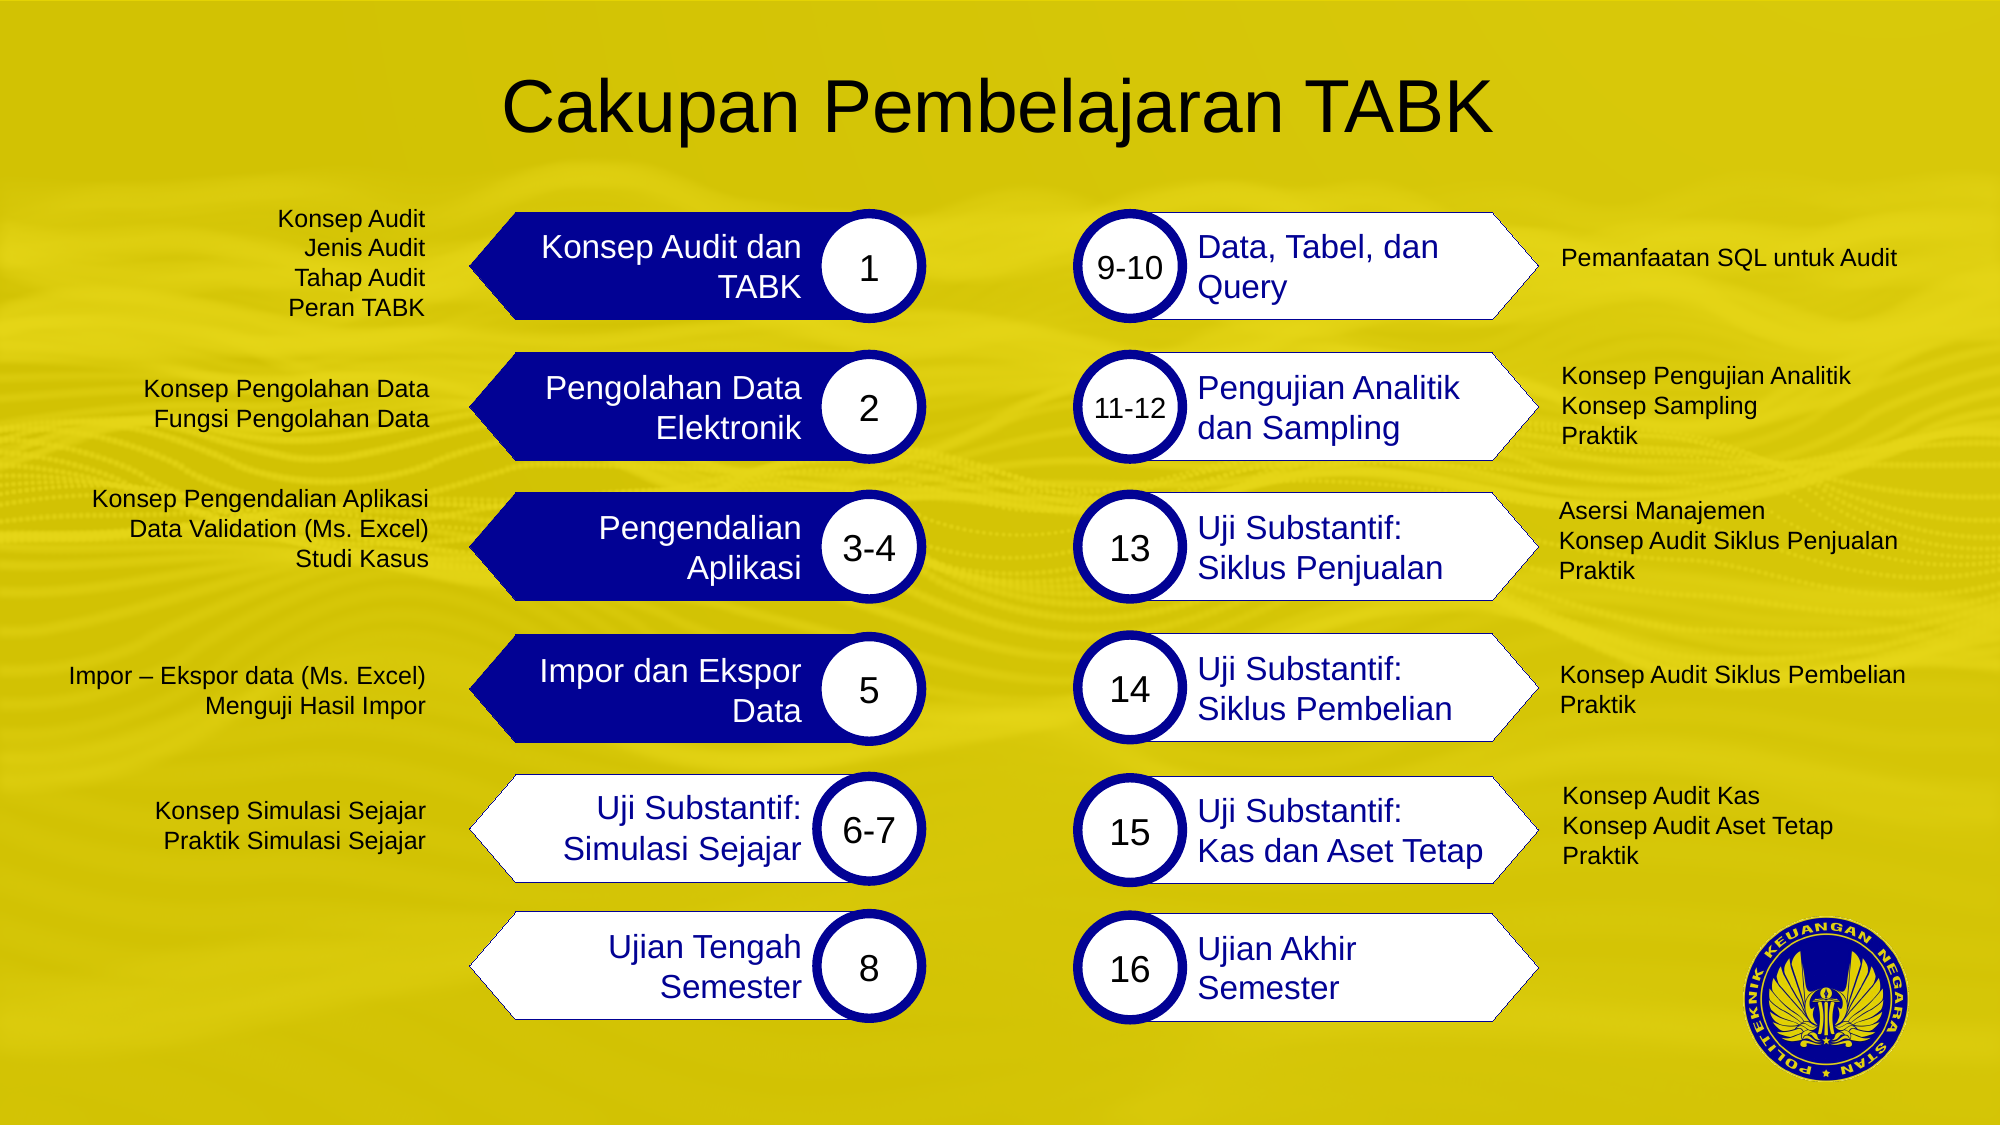

Cakupan Pembelajaran TABK
Konsep Audit
Jenis Audit
Tahap Audit
Peran TABK

1
9-10
Konsep Audit dan TABK
Data, Tabel, dan Query
Pemanfaatan SQL untuk Audit
Konsep Pengujian Analitik
Konsep Sampling
Praktik

2
11-12
Pengolahan Data Elektronik
Pengujian Analitik dan Sampling
Konsep Pengolahan Data
Fungsi Pengolahan Data
Konsep Pengendalian Aplikasi
Data Validation (Ms. Excel)
Studi Kasus
Asersi Manajemen
Konsep Audit Siklus Penjualan
Praktik

3-4
13
Pengendalian Aplikasi
Uji Substantif:
Siklus Penjualan

14
5
Uji Substantif:
Siklus Pembelian
Impor dan Ekspor Data
Konsep Audit Siklus Pembelian
Praktik
Impor – Ekspor data (Ms. Excel)
Menguji Hasil Impor
Konsep Audit Kas
Konsep Audit Aset Tetap
Praktik

6-7
15
Uji Substantif:
Simulasi Sejajar
Uji Substantif:
Kas dan Aset Tetap
Konsep Simulasi Sejajar
Praktik Simulasi Sejajar

8
16
Ujian Tengah Semester
Ujian Akhir Semester